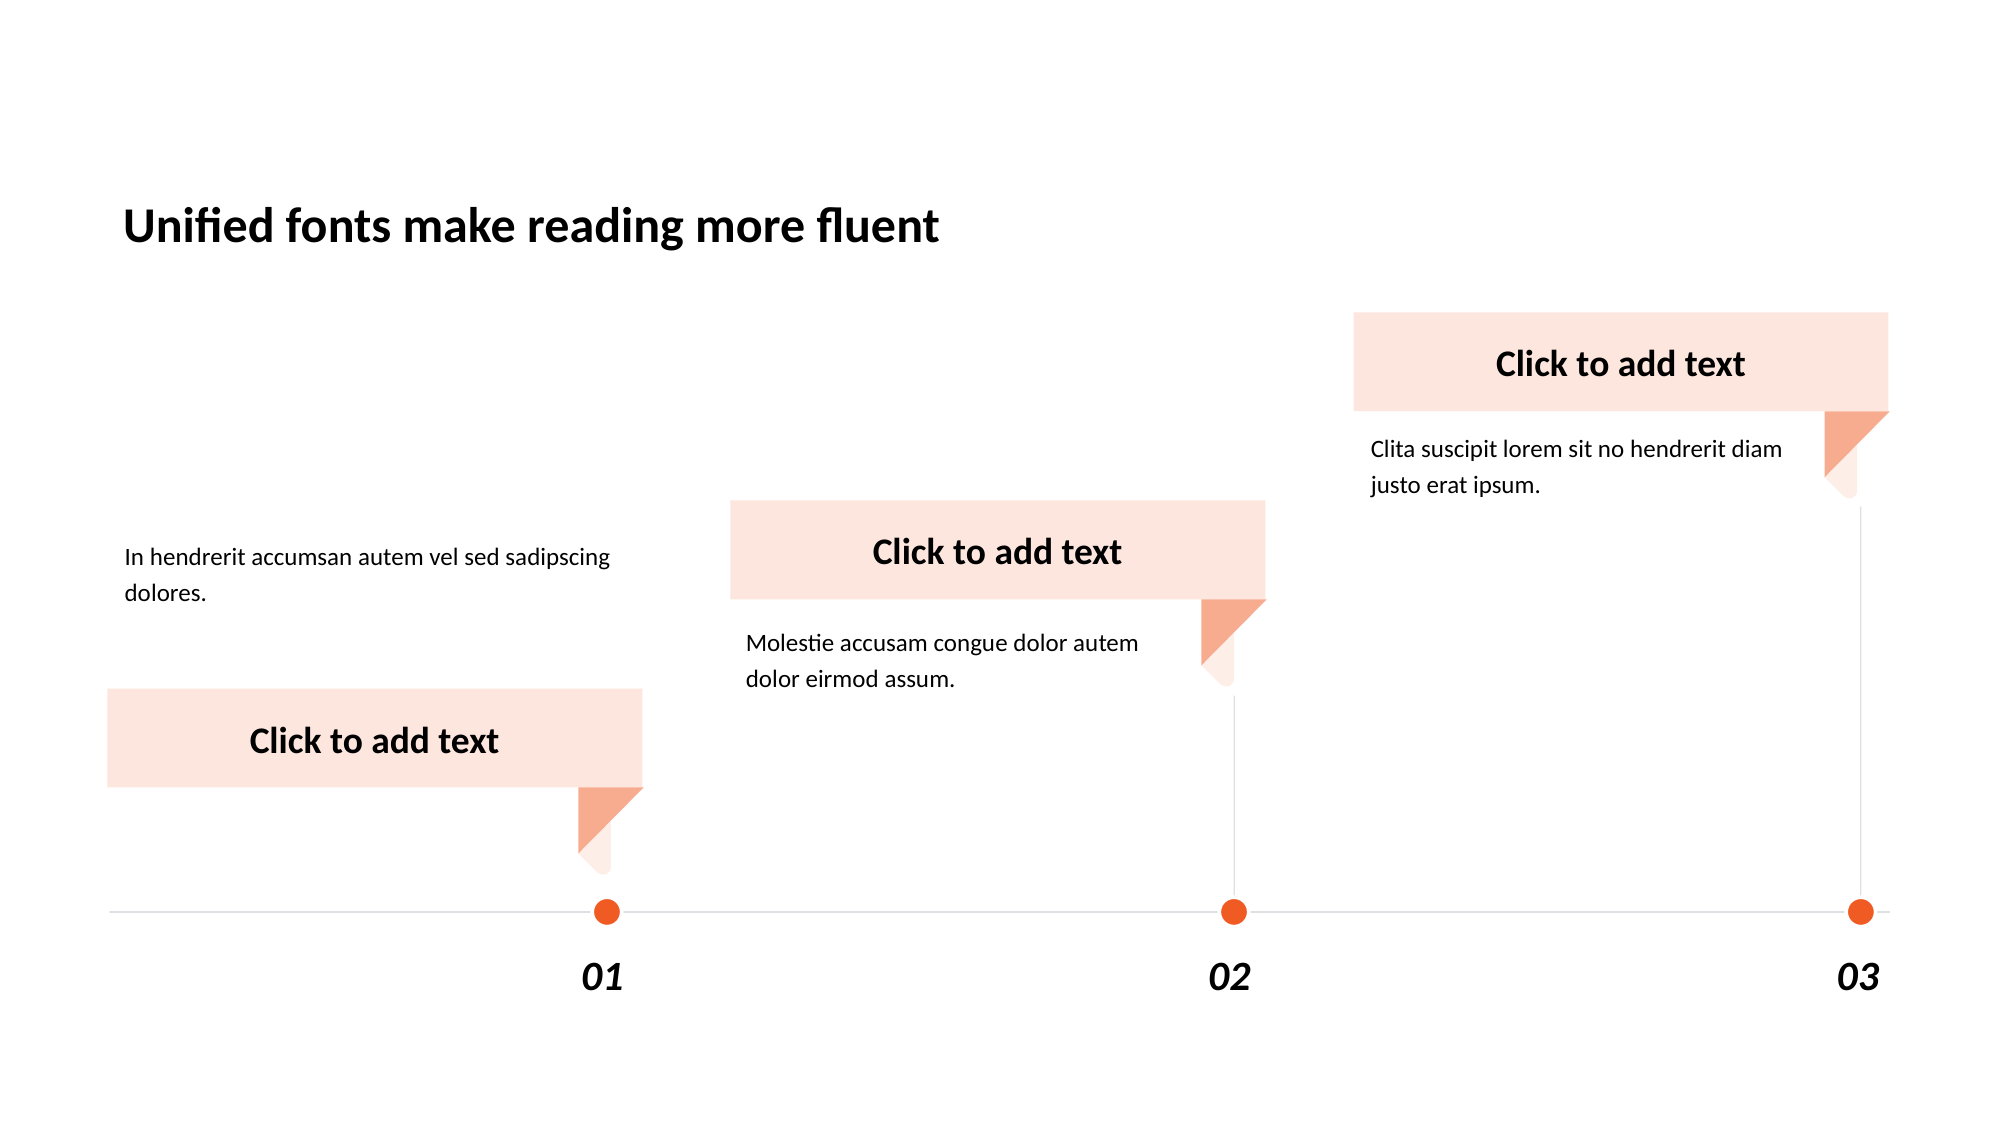

Unified fonts make reading more fluent
Click to add text
Clita suscipit lorem sit no hendrerit diam justo erat ipsum.

03

Click to add text
Molestie accusam congue dolor autem dolor eirmod assum.

02
In hendrerit accumsan autem vel sed sadipscing dolores.
Click to add text

01